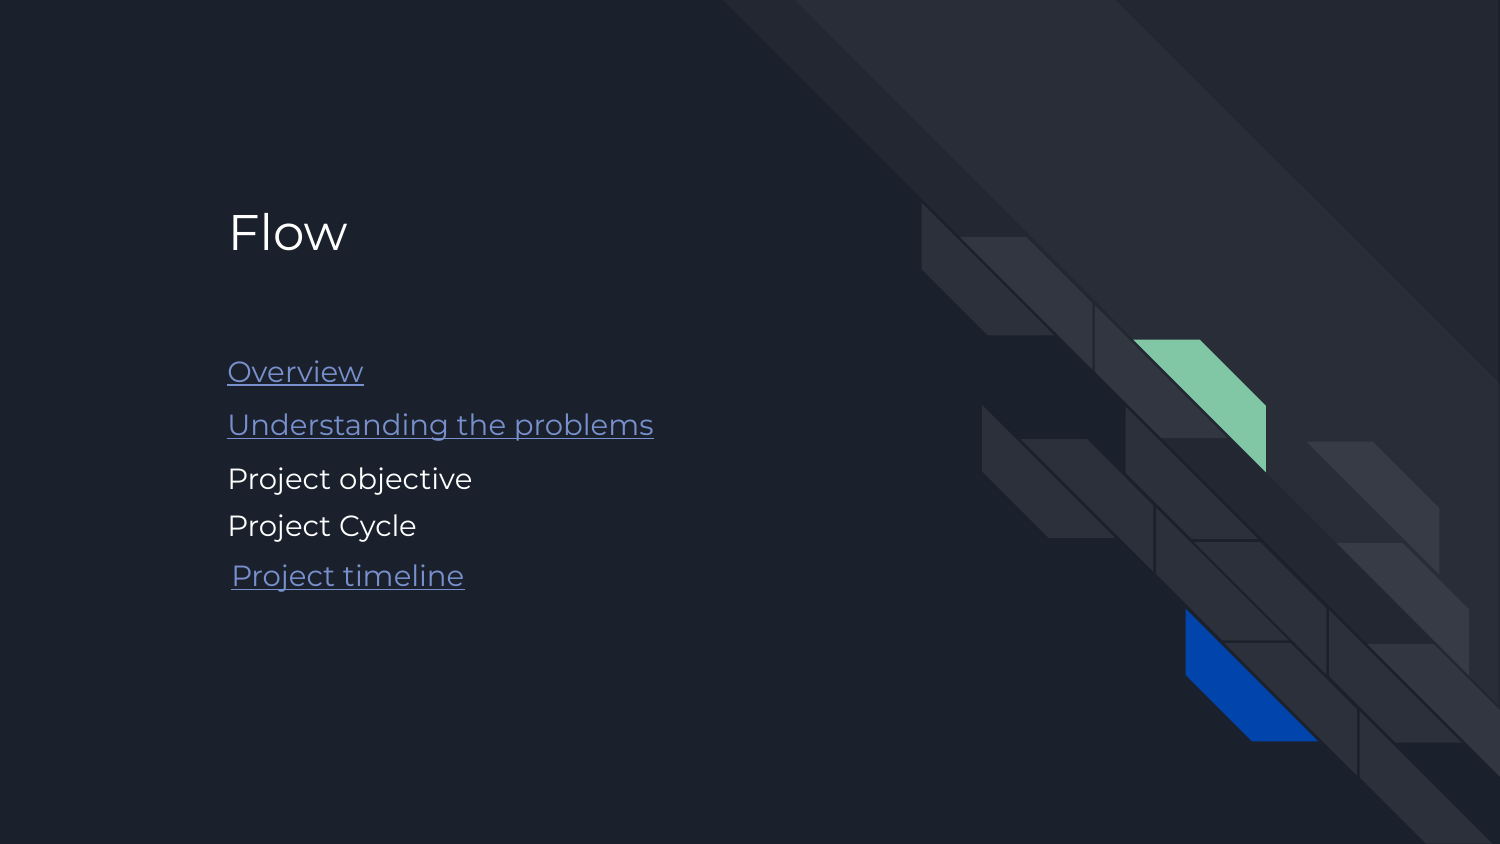

# Flow
Overview
Understanding the problems
Project objective
Project Cycle
Project timeline